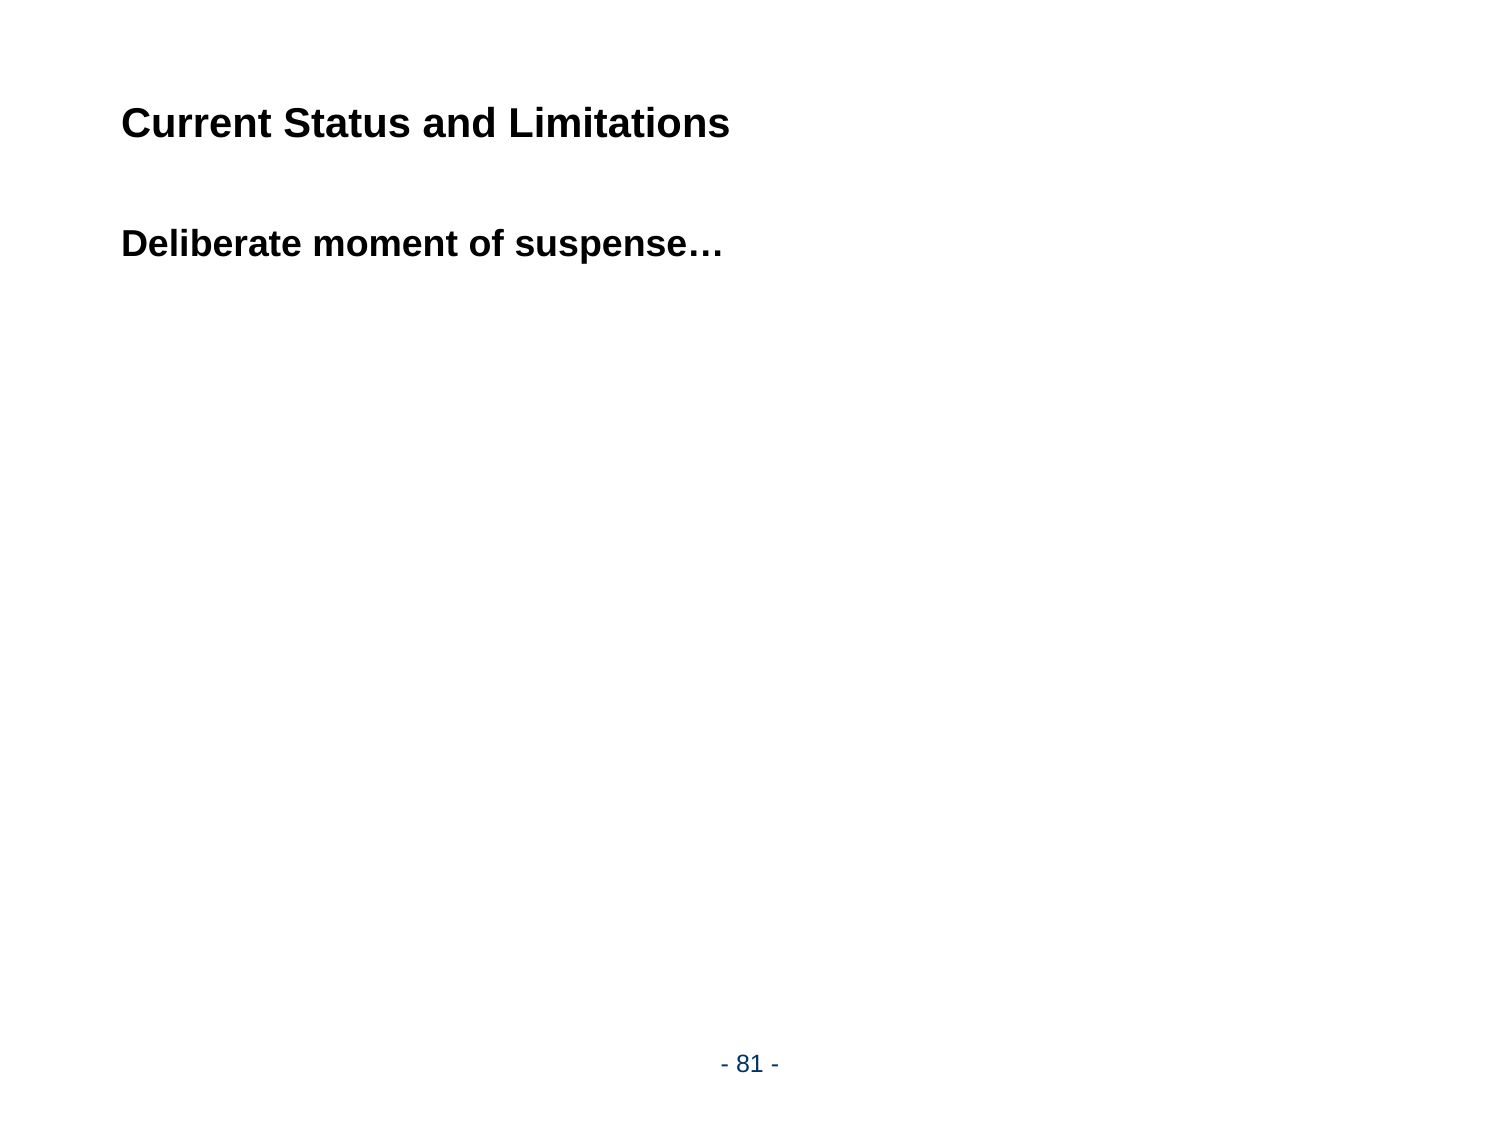

# Current Status and Limitations
Deliberate moment of suspense…
- 81 -